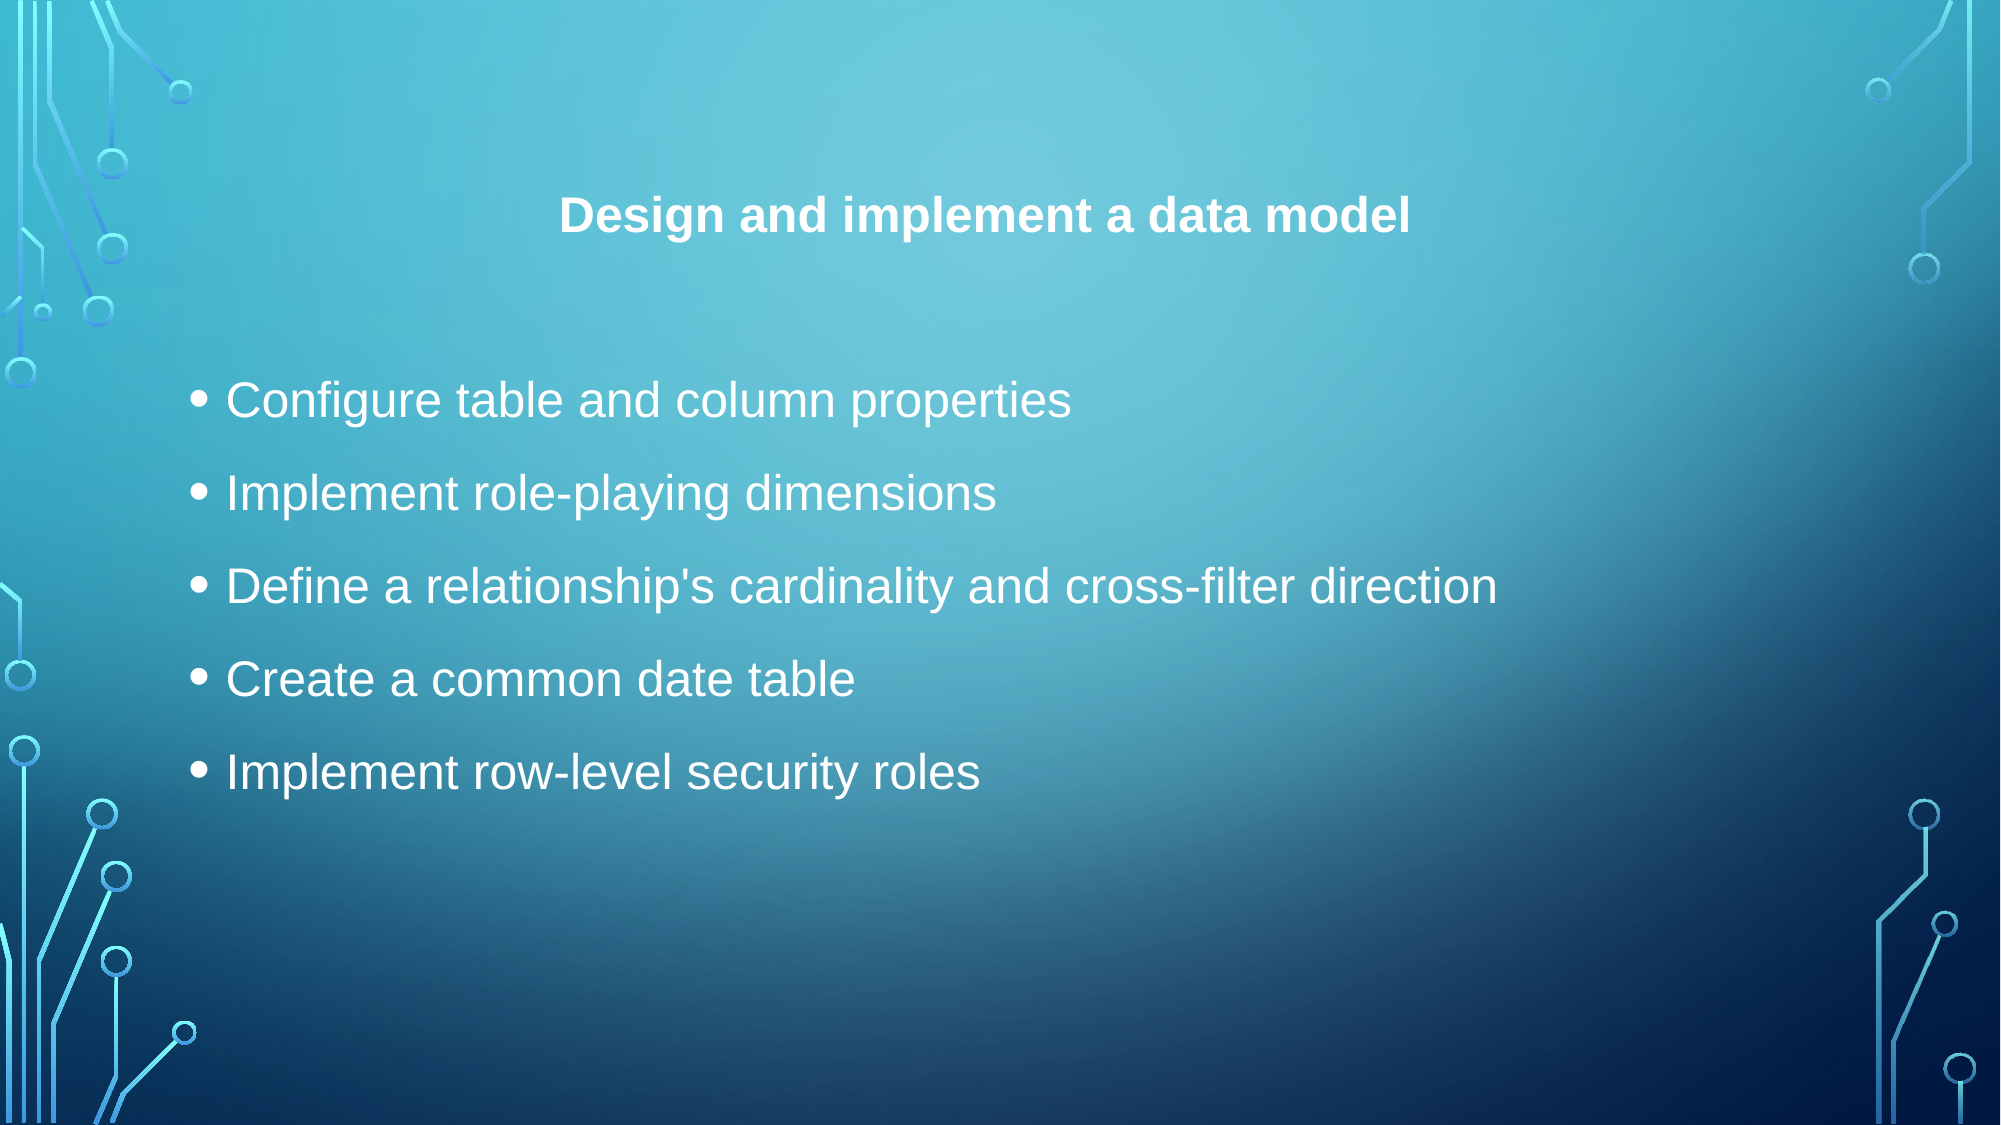

Design and implement a data model

Configure table and column properties
Implement role-playing dimensions
Define a relationship's cardinality and cross-filter direction
Create a common date table
Implement row-level security roles